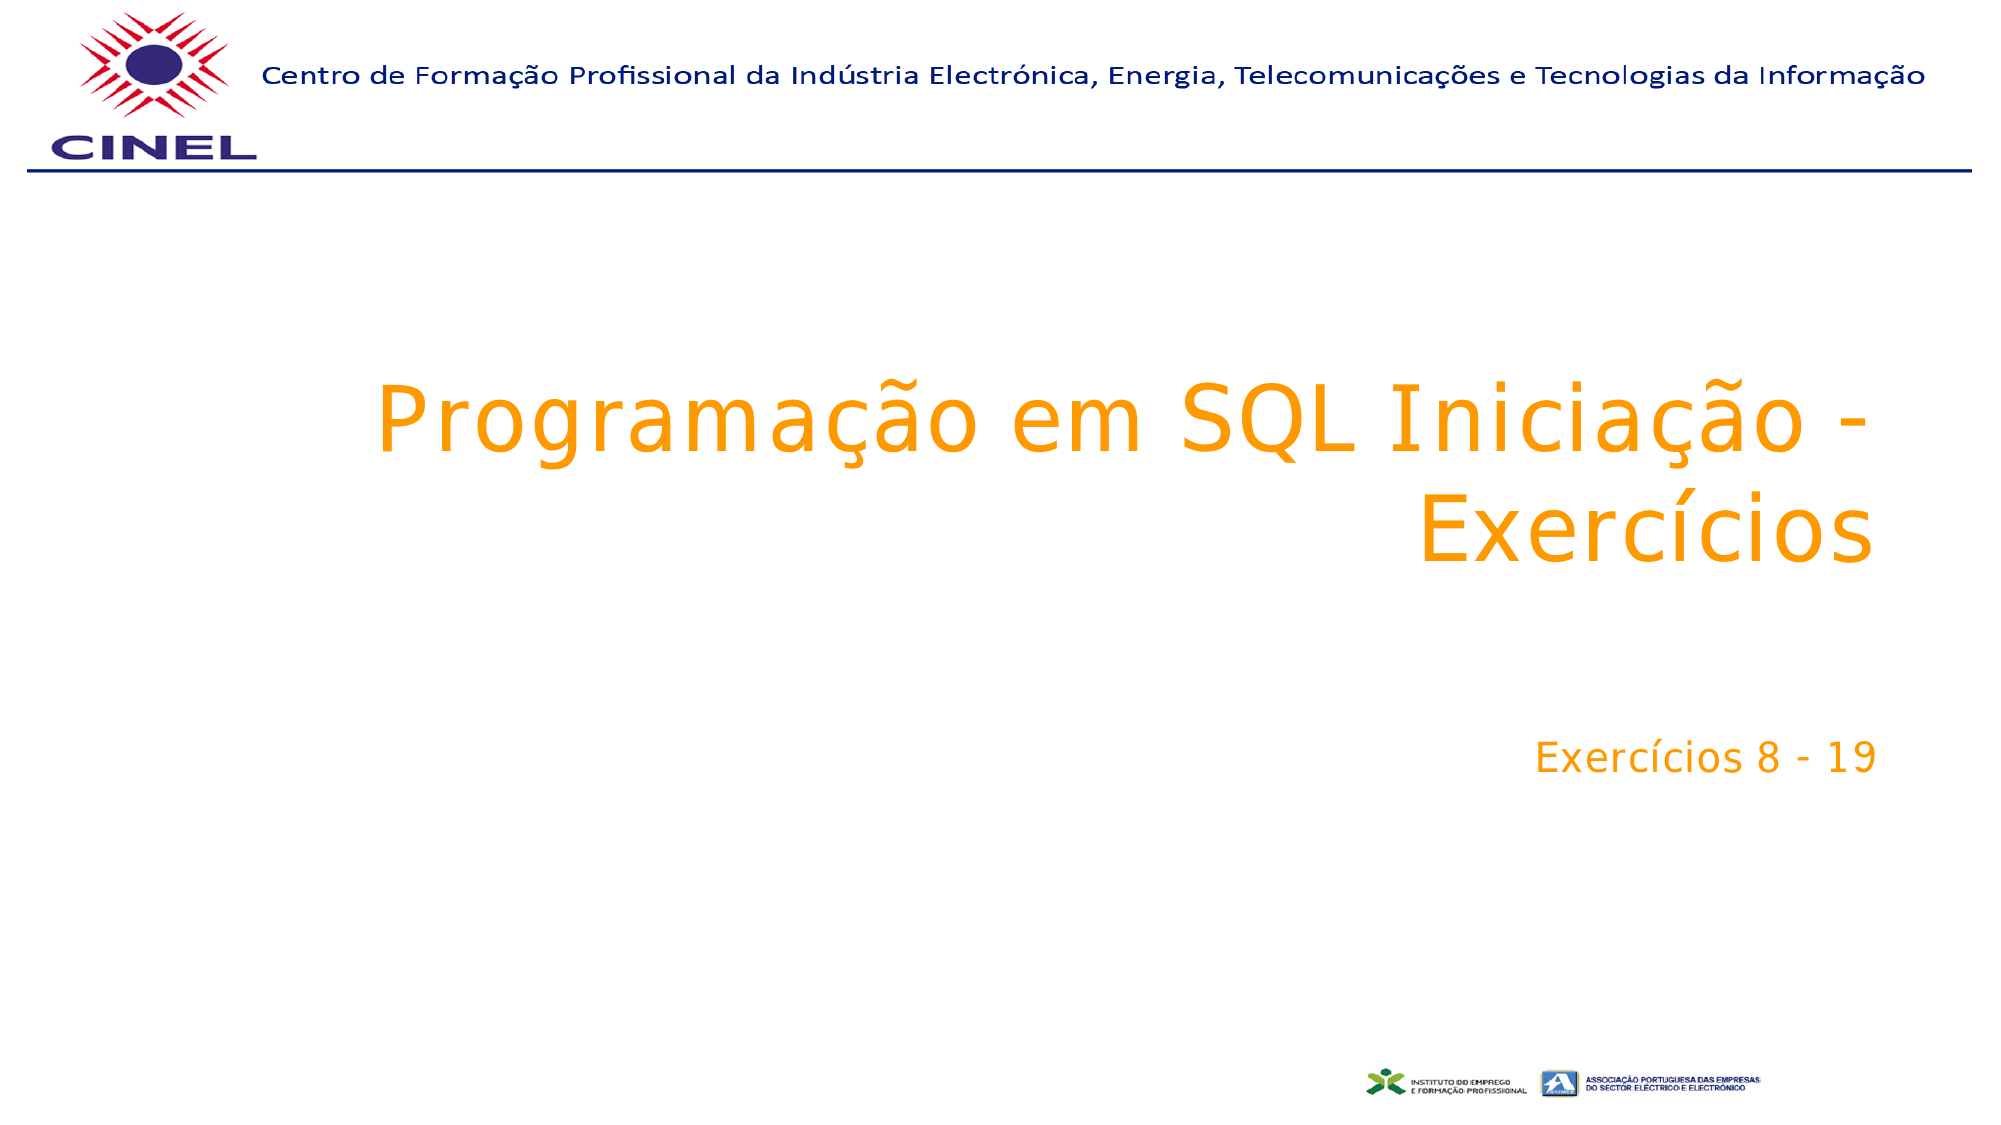

# Programação em SQL Iniciação - Exercícios
Exercícios 8 - 19